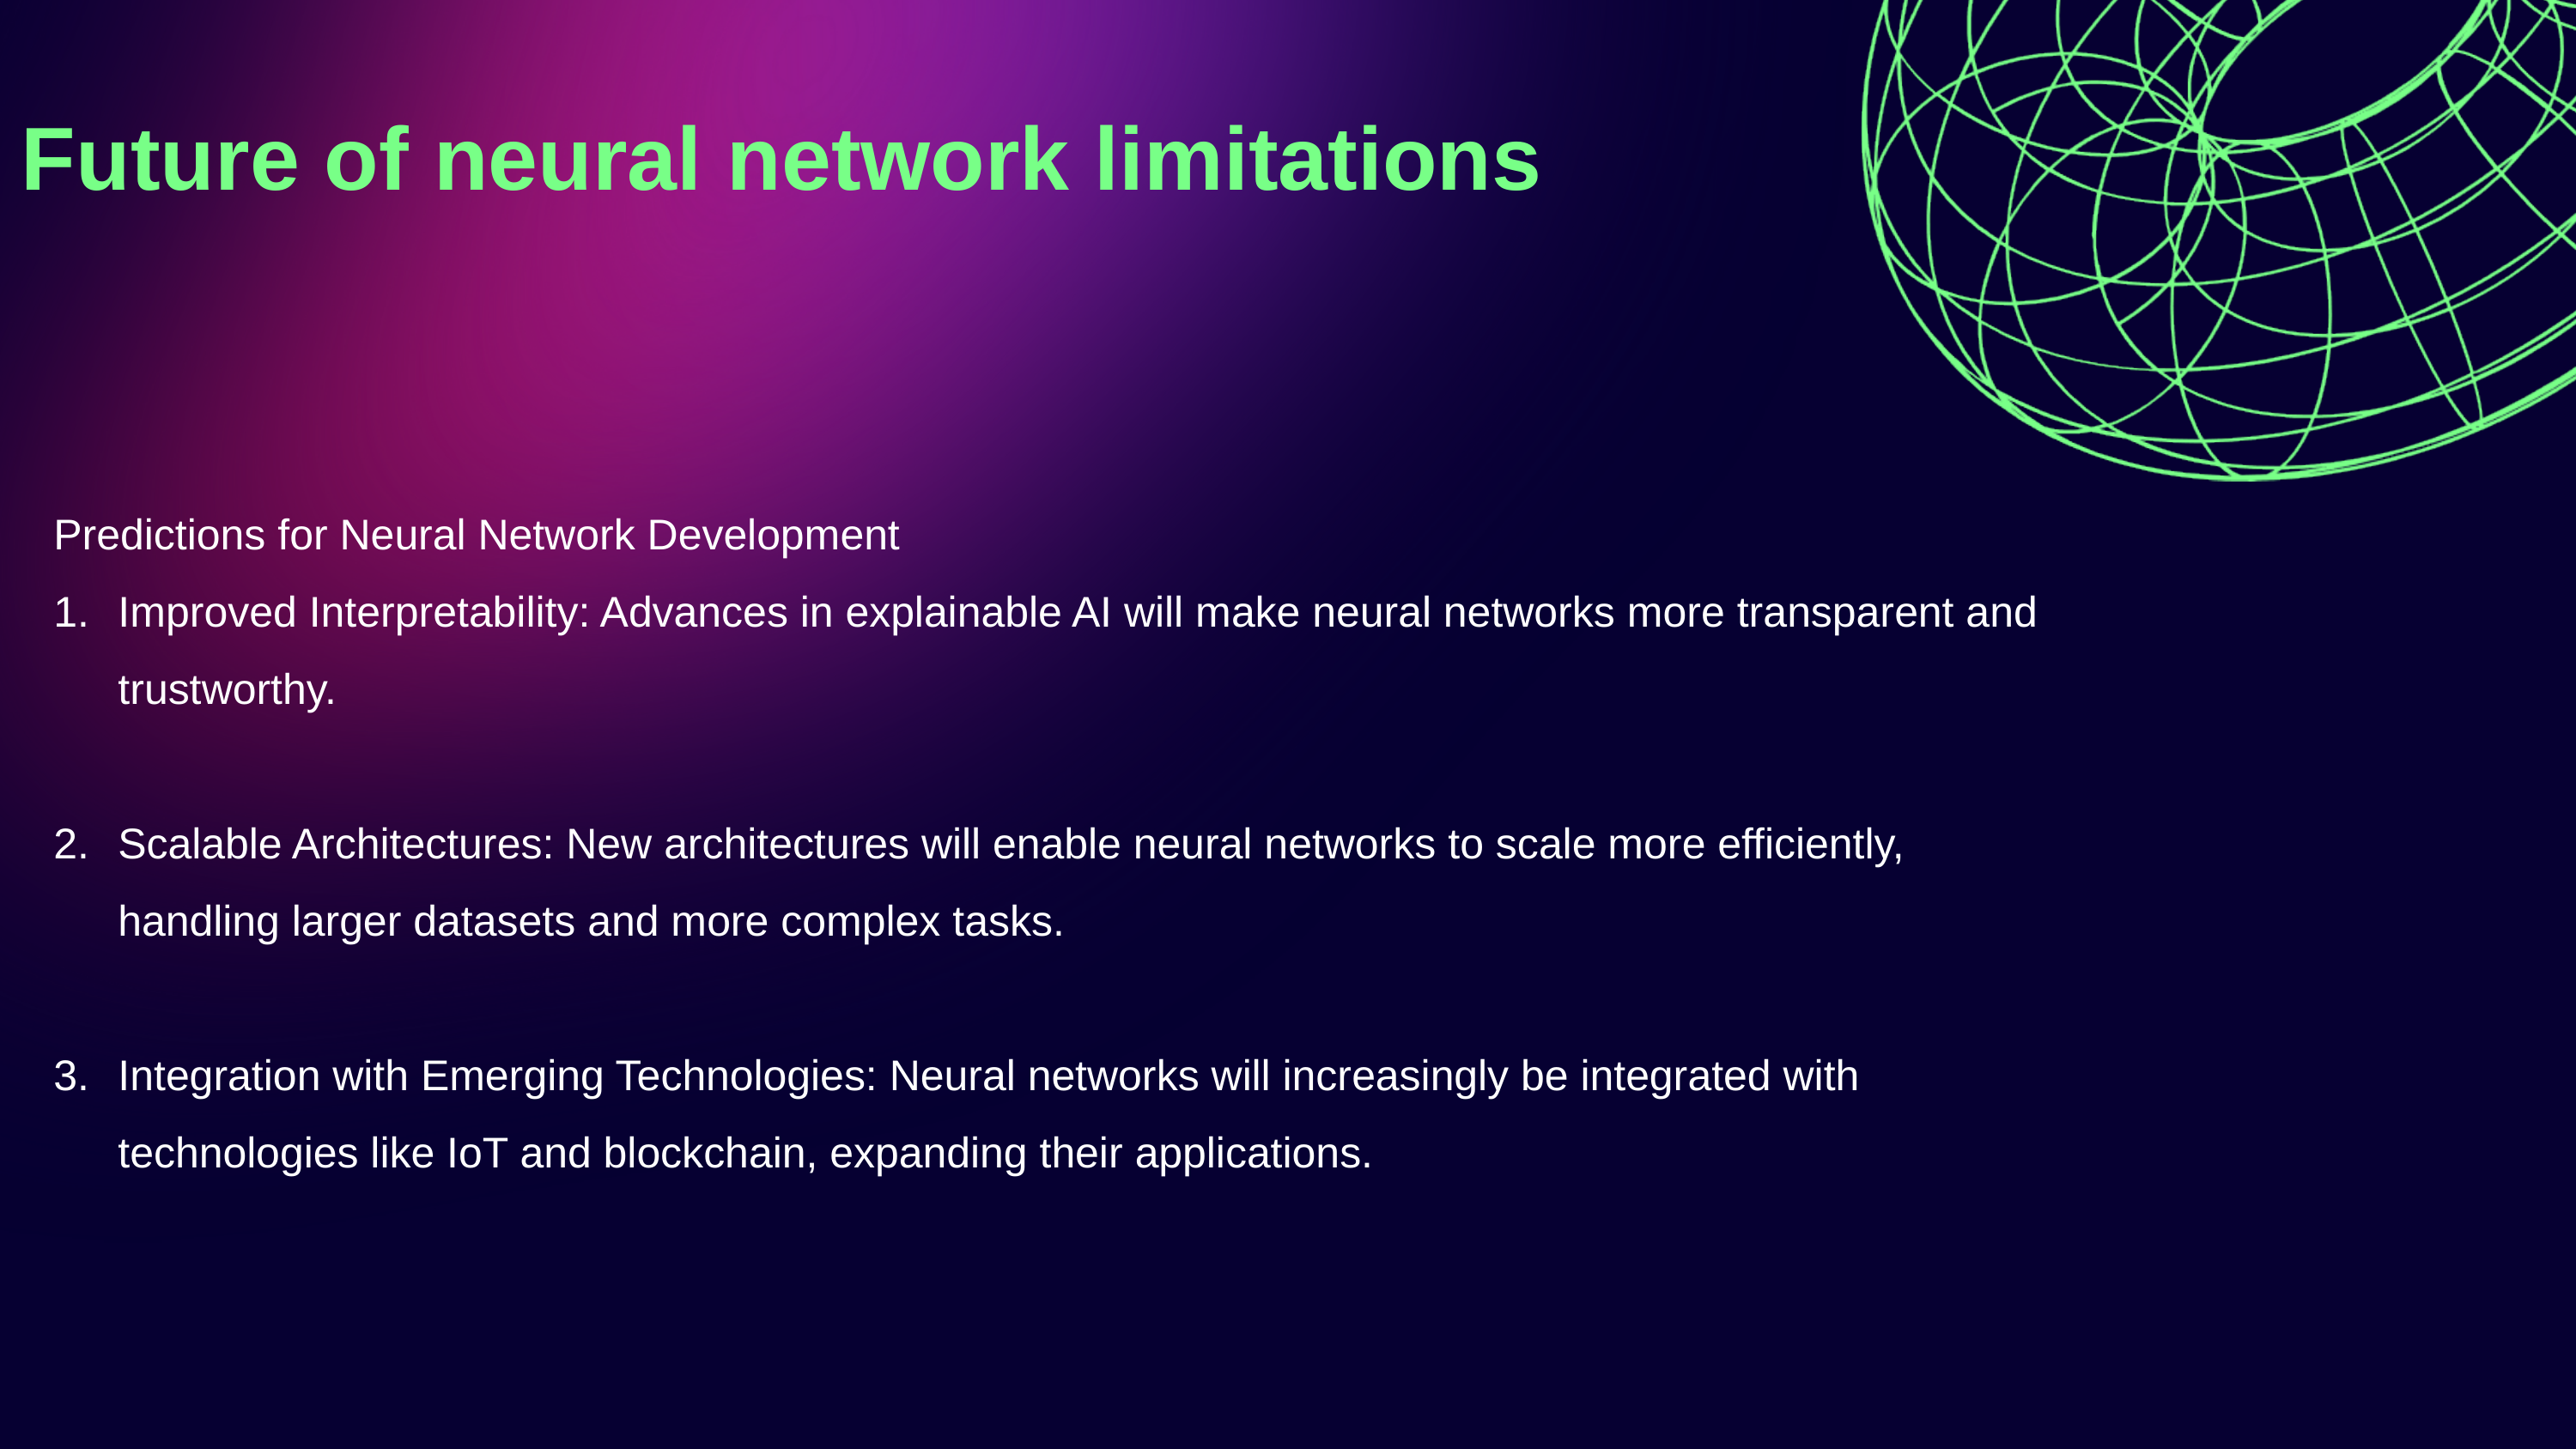

Future of neural network limitations
Predictions for Neural Network Development
Improved Interpretability: Advances in explainable AI will make neural networks more transparent and trustworthy.

Scalable Architectures: New architectures will enable neural networks to scale more efficiently, handling larger datasets and more complex tasks.

Integration with Emerging Technologies: Neural networks will increasingly be integrated with technologies like IoT and blockchain, expanding their applications.